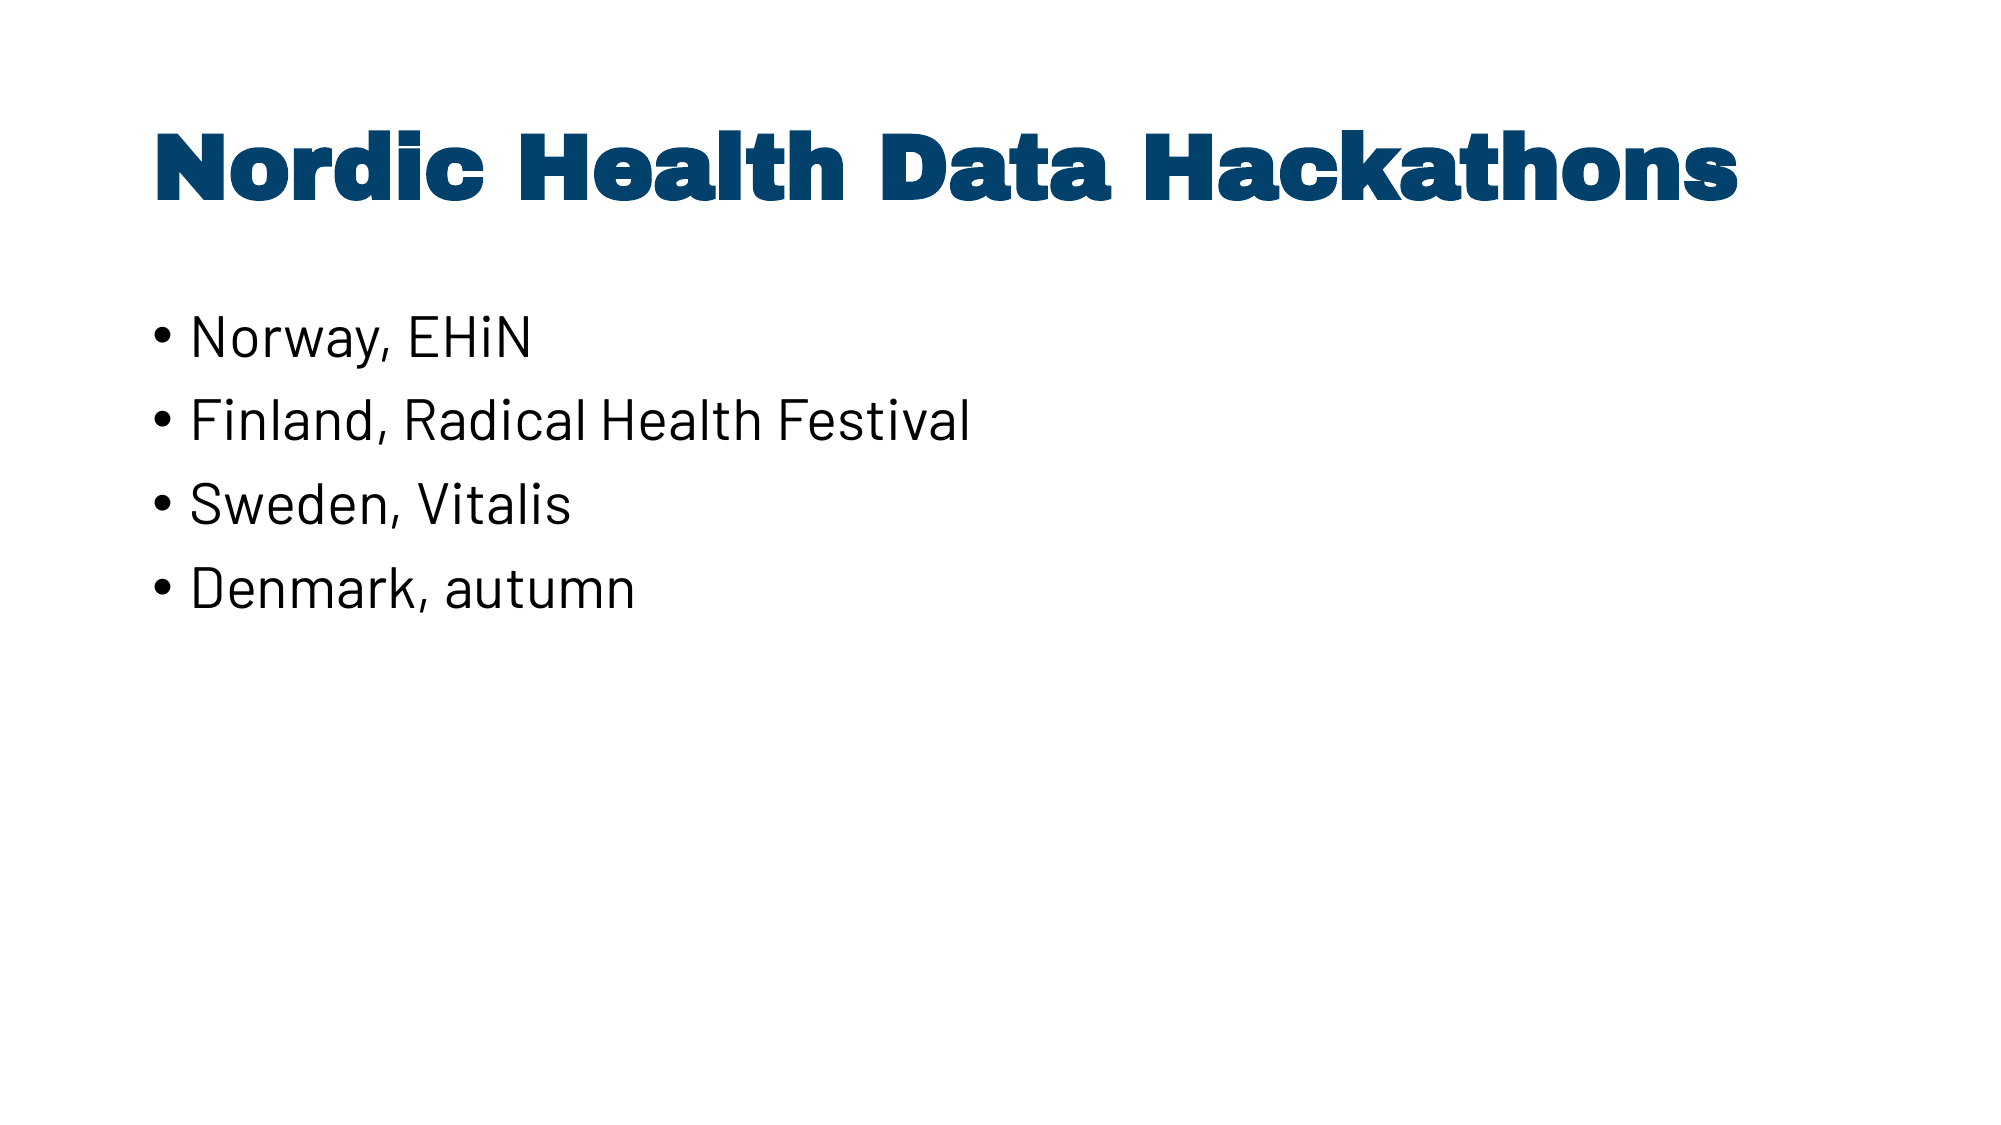

# Nordic Health Data Hackathons
Norway, EHiN
Finland, Radical Health Festival
Sweden, Vitalis
Denmark, autumn